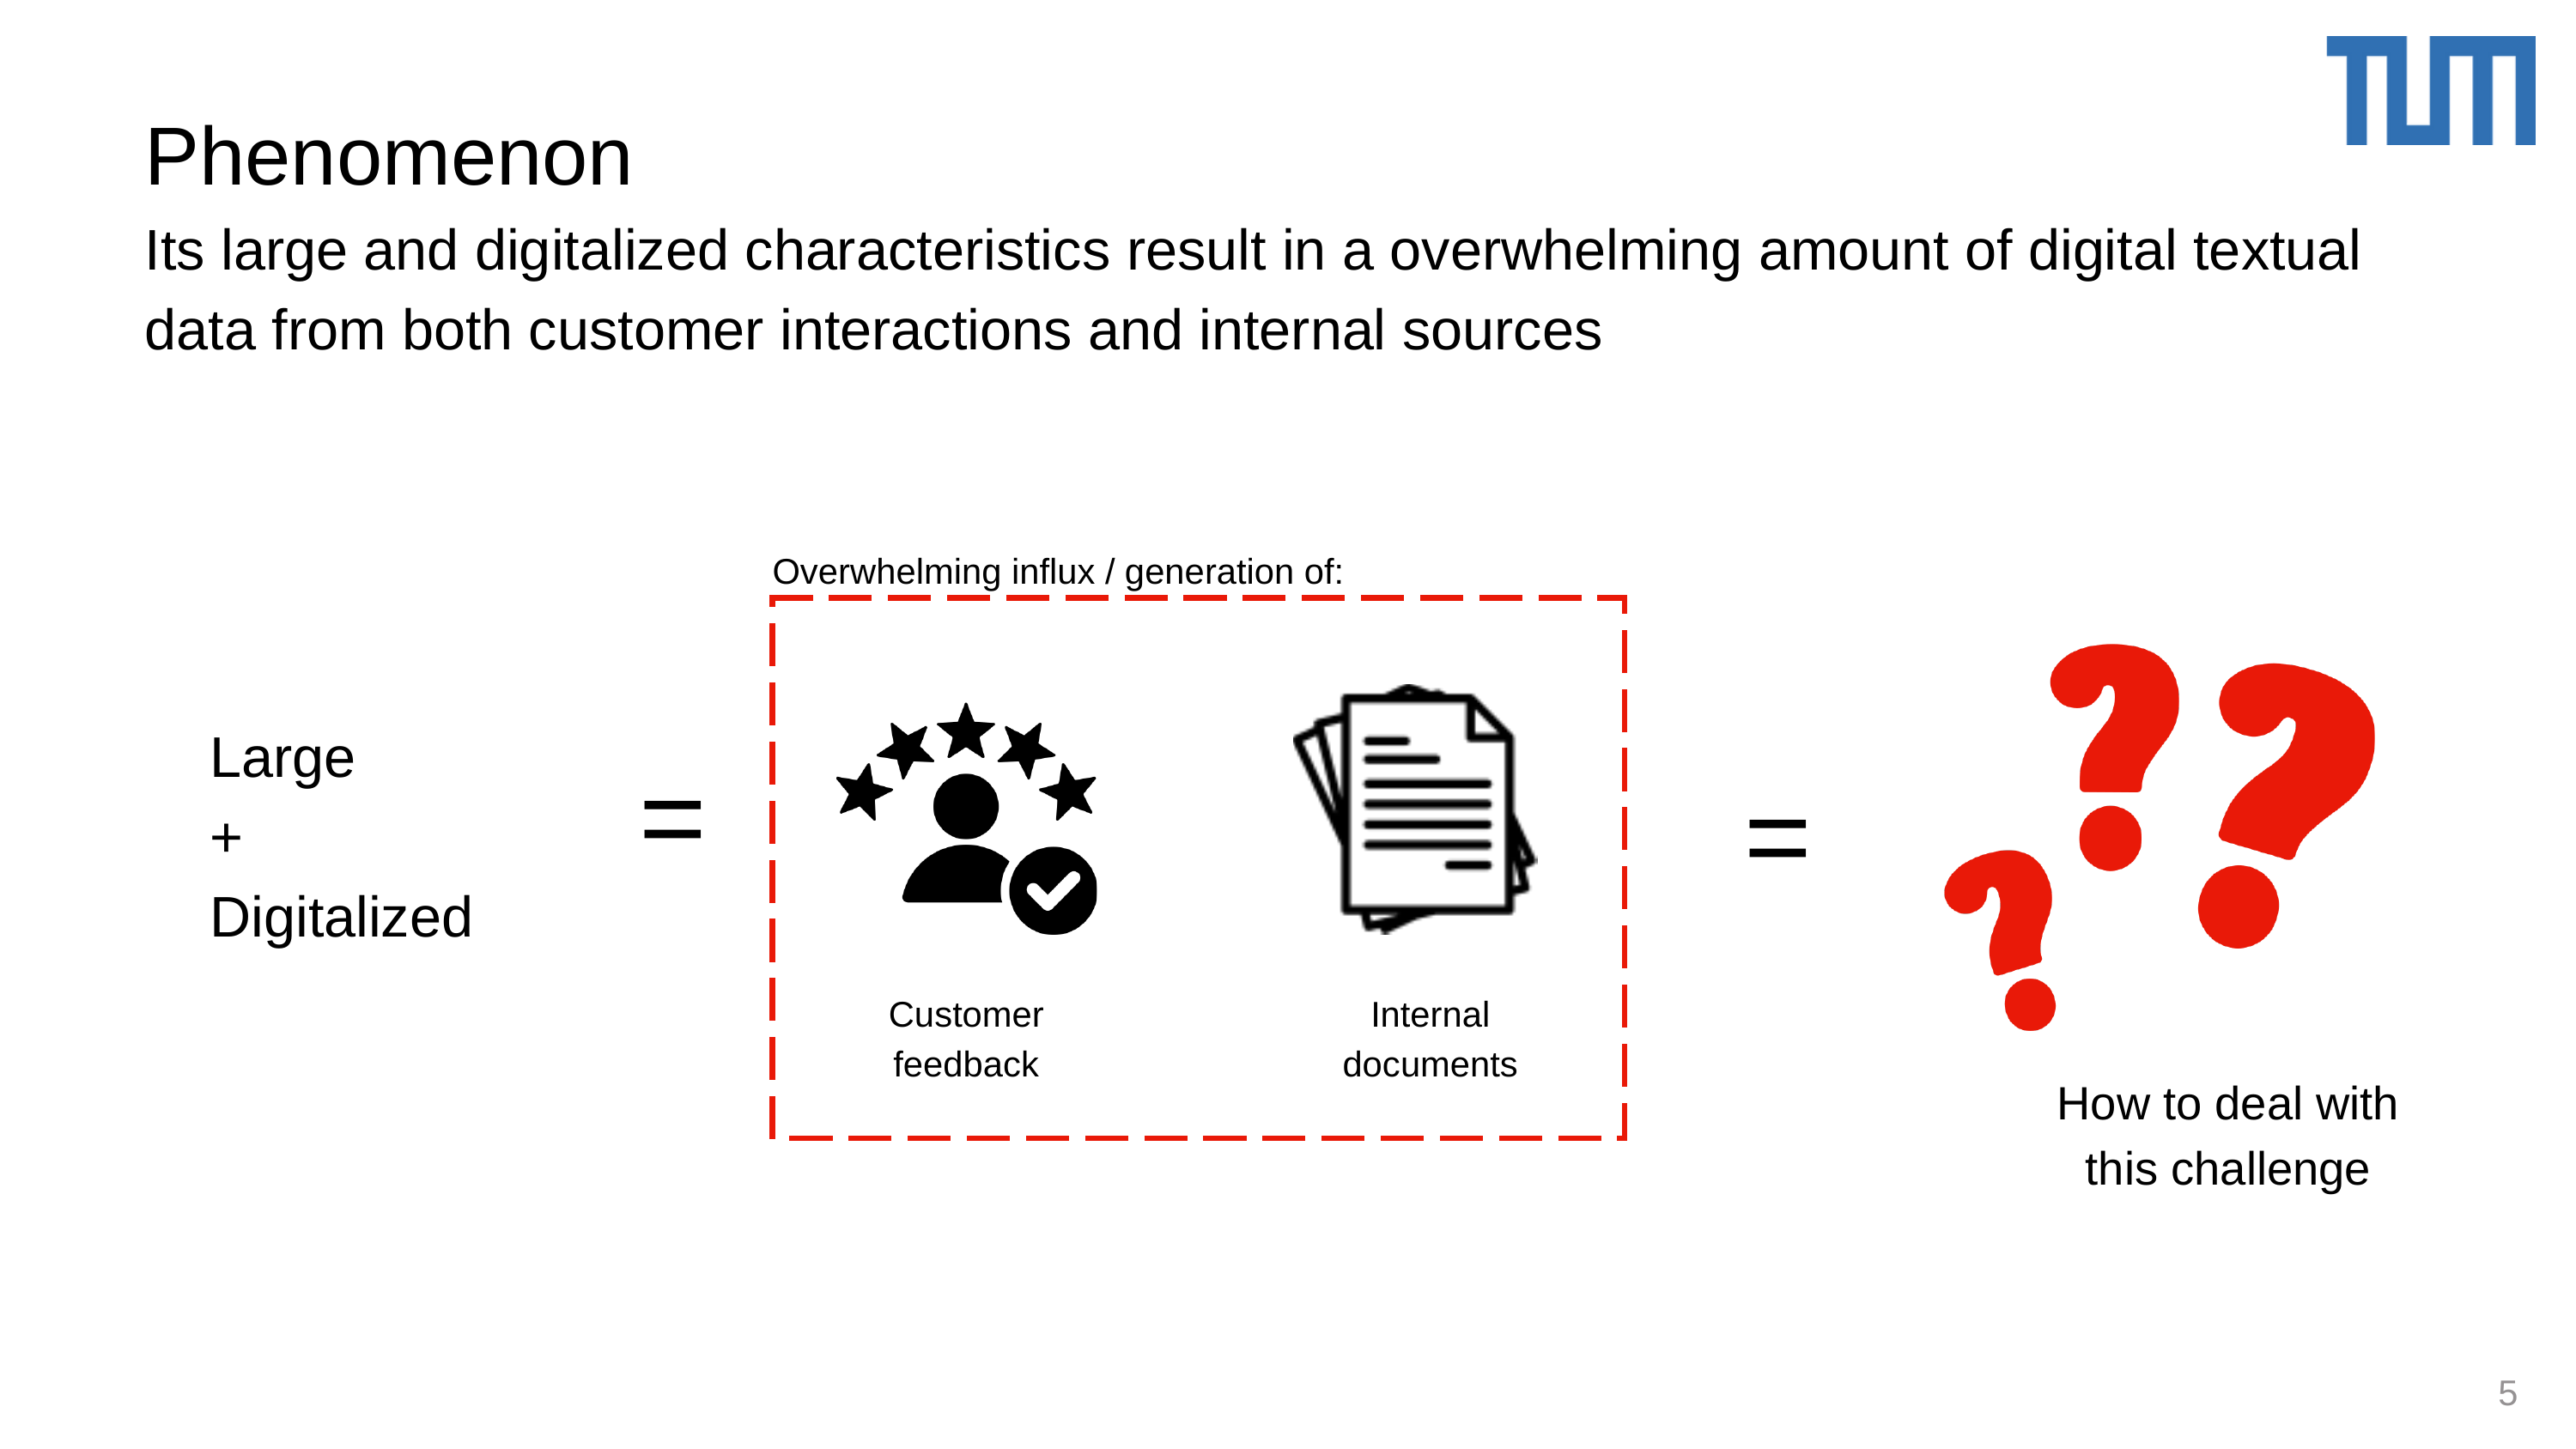

Phenomenon
Its large and digitalized characteristics result in a overwhelming amount of digital textual data from both customer interactions and internal sources
Overwhelming influx / generation of:

Large
+
Digitalized
=
=
Customer feedback
Internal documents
How to deal with this challenge
5